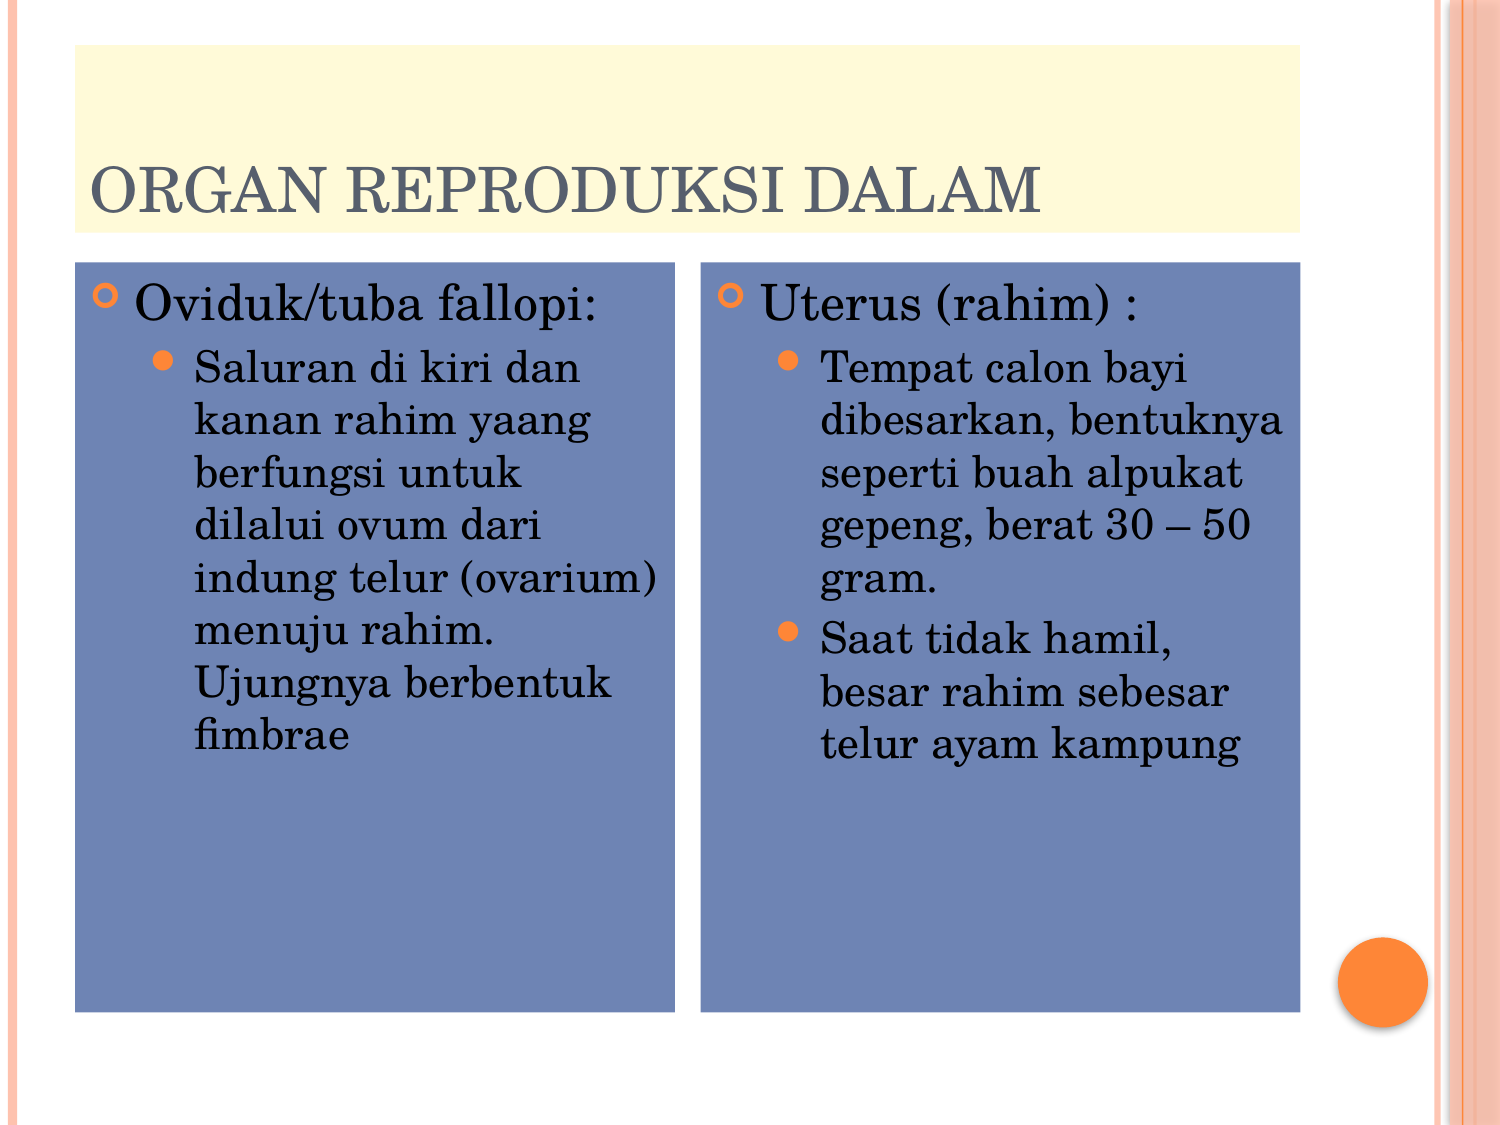

# Organ reproduksi dalam
Oviduk/tuba fallopi:
Saluran di kiri dan kanan rahim yaang berfungsi untuk dilalui ovum dari indung telur (ovarium) menuju rahim. Ujungnya berbentuk fimbrae
Uterus (rahim) :
Tempat calon bayi dibesarkan, bentuknya seperti buah alpukat gepeng, berat 30 – 50 gram.
Saat tidak hamil, besar rahim sebesar telur ayam kampung